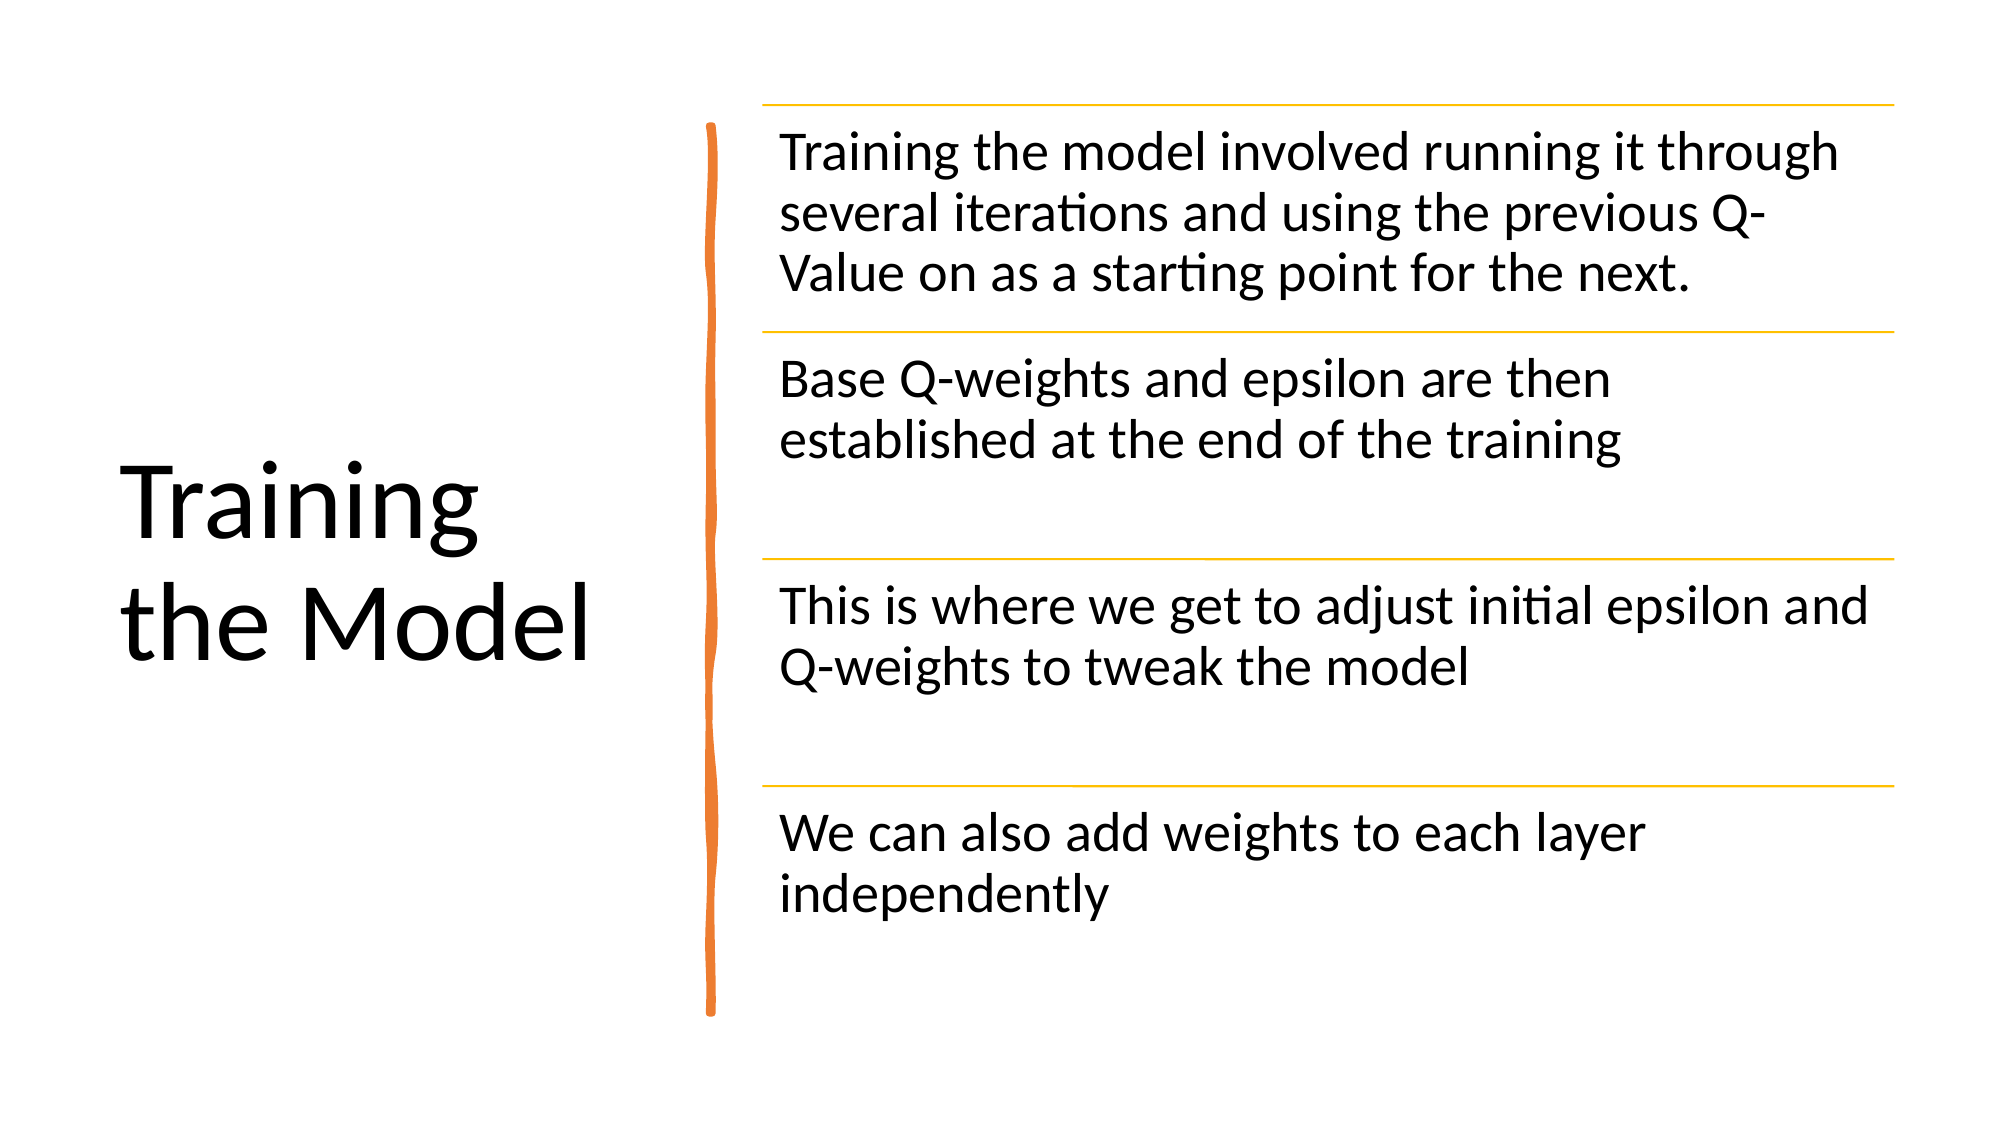

Training the model involved running it through several iterations and using the previous Q- Value on as a starting point for the next.
Base Q-weights and epsilon are then established at the end of the training
This is where we get to adjust initial epsilon and Q-weights to tweak the model
We can also add weights to each layer independently
# Training the Model